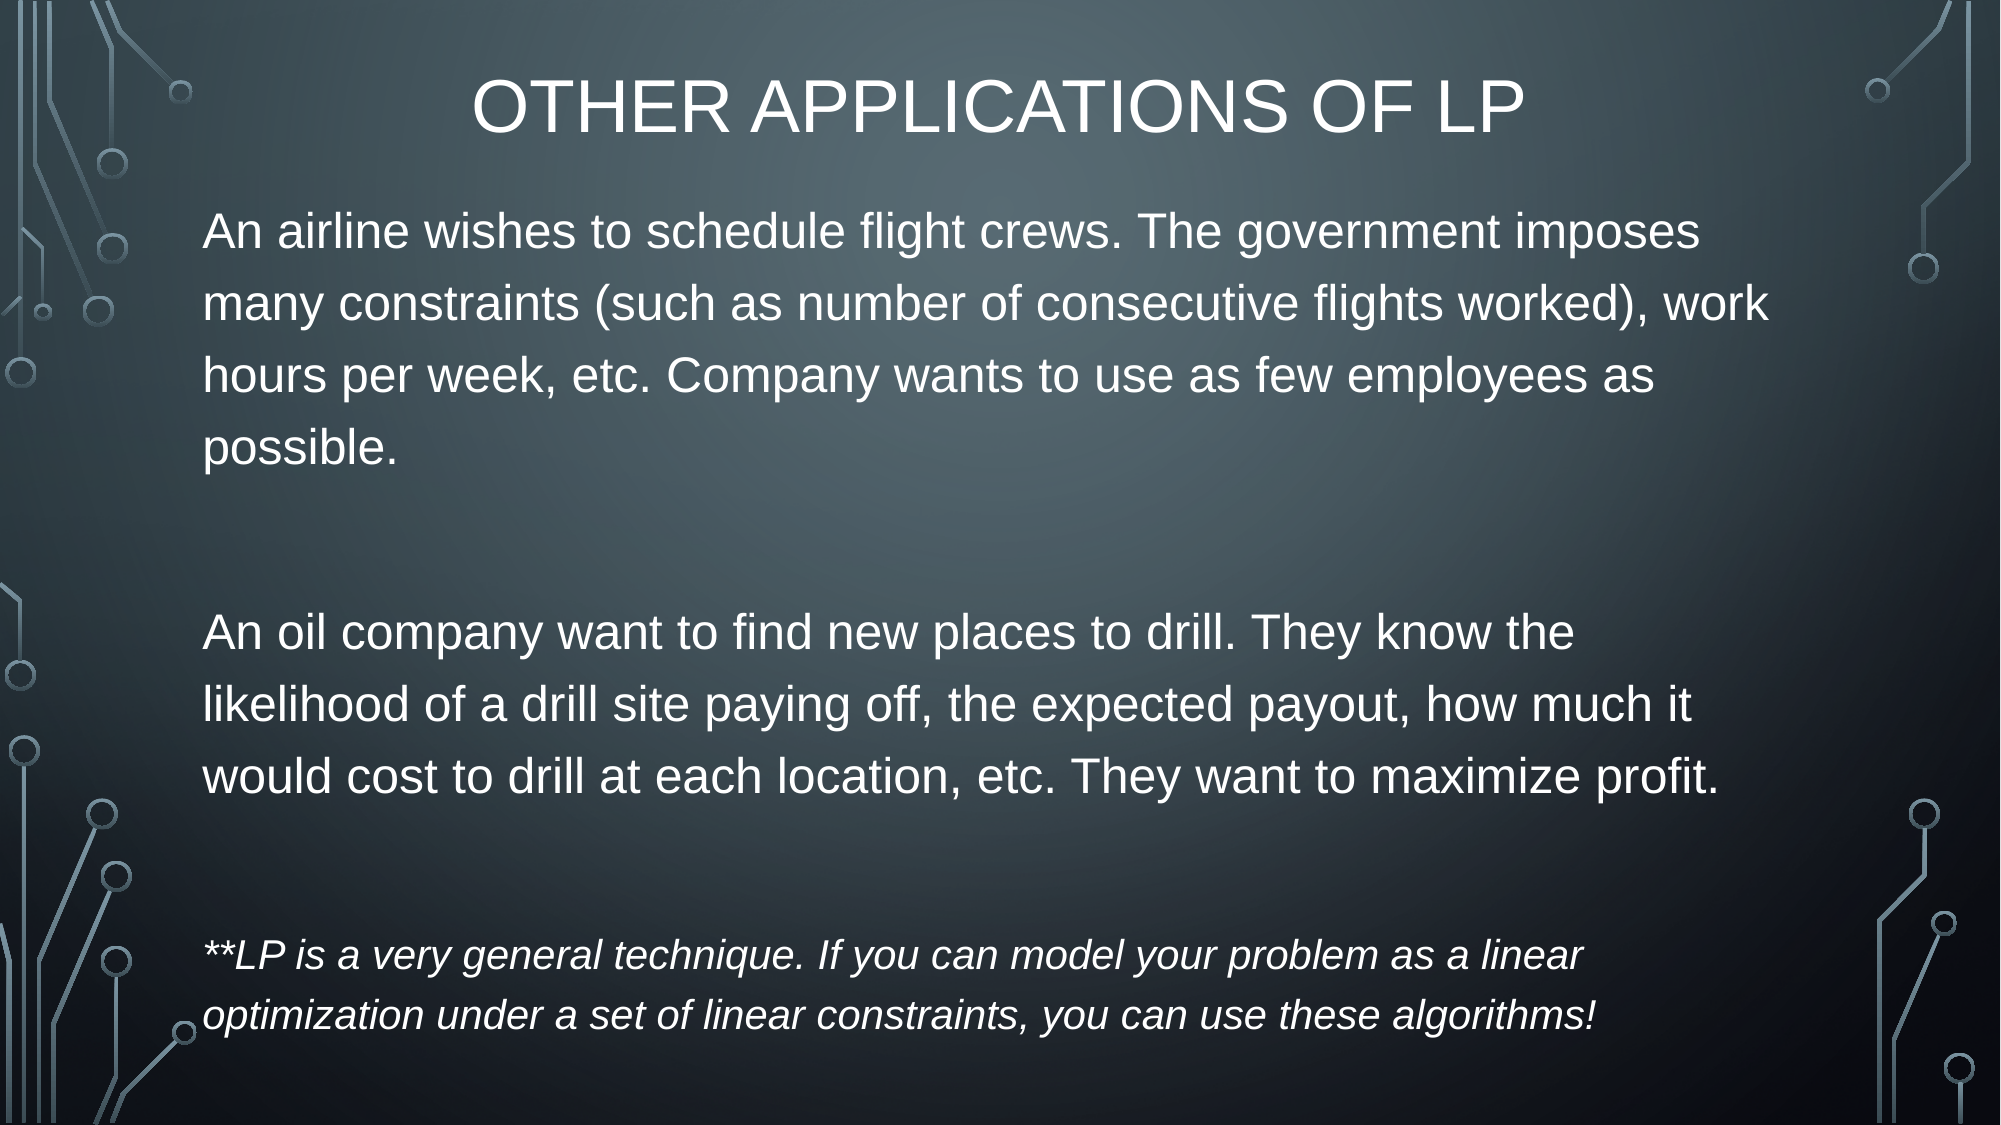

# Other Applications of LP
An airline wishes to schedule flight crews. The government imposes many constraints (such as number of consecutive flights worked), work hours per week, etc. Company wants to use as few employees as possible.

An oil company want to find new places to drill. They know the likelihood of a drill site paying off, the expected payout, how much it would cost to drill at each location, etc. They want to maximize profit.

**LP is a very general technique. If you can model your problem as a linear optimization under a set of linear constraints, you can use these algorithms!